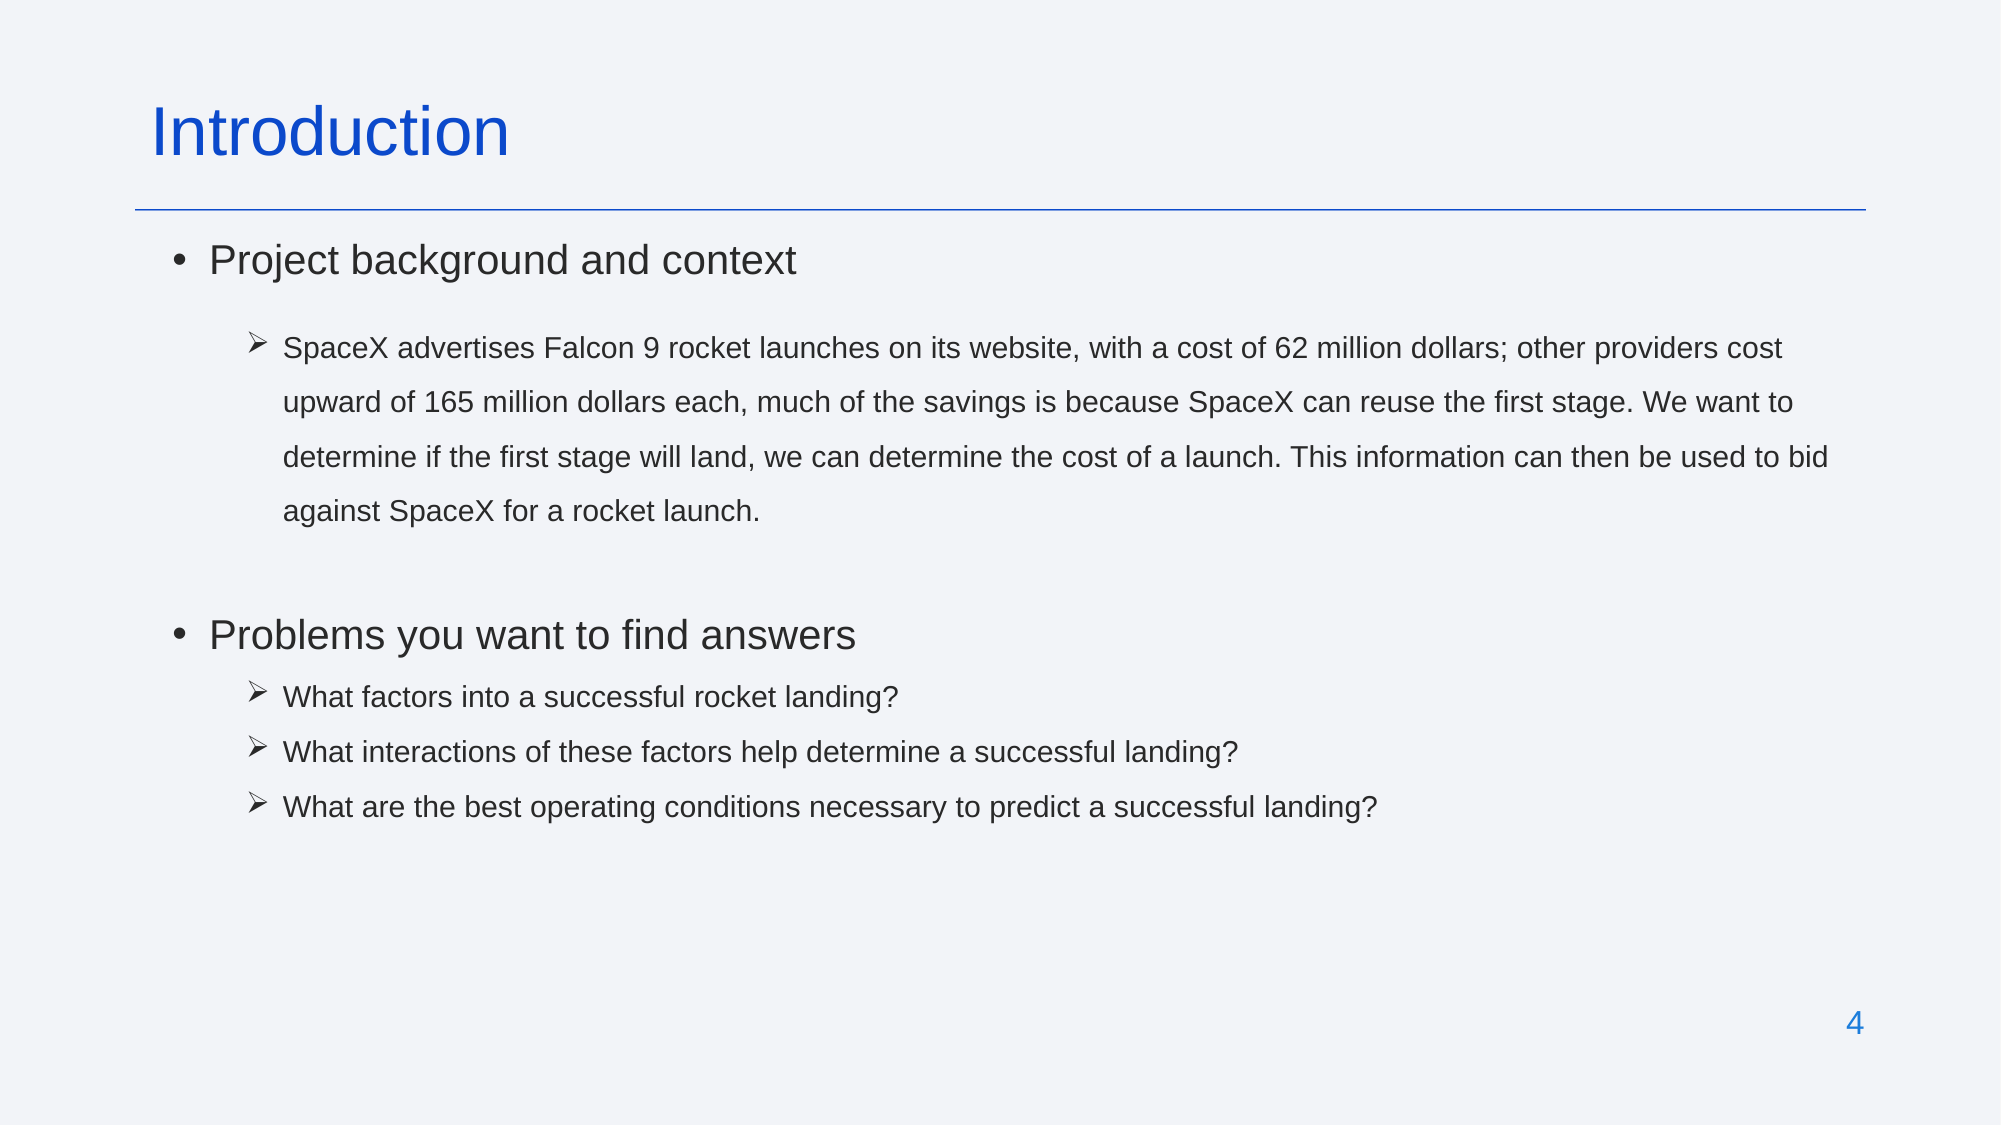

Introduction
Project background and context
SpaceX advertises Falcon 9 rocket launches on its website, with a cost of 62 million dollars; other providers cost upward of 165 million dollars each, much of the savings is because SpaceX can reuse the first stage. We want to determine if the first stage will land, we can determine the cost of a launch. This information can then be used to bid against SpaceX for a rocket launch.

Problems you want to find answers
What factors into a successful rocket landing?
What interactions of these factors help determine a successful landing?
What are the best operating conditions necessary to predict a successful landing?
4